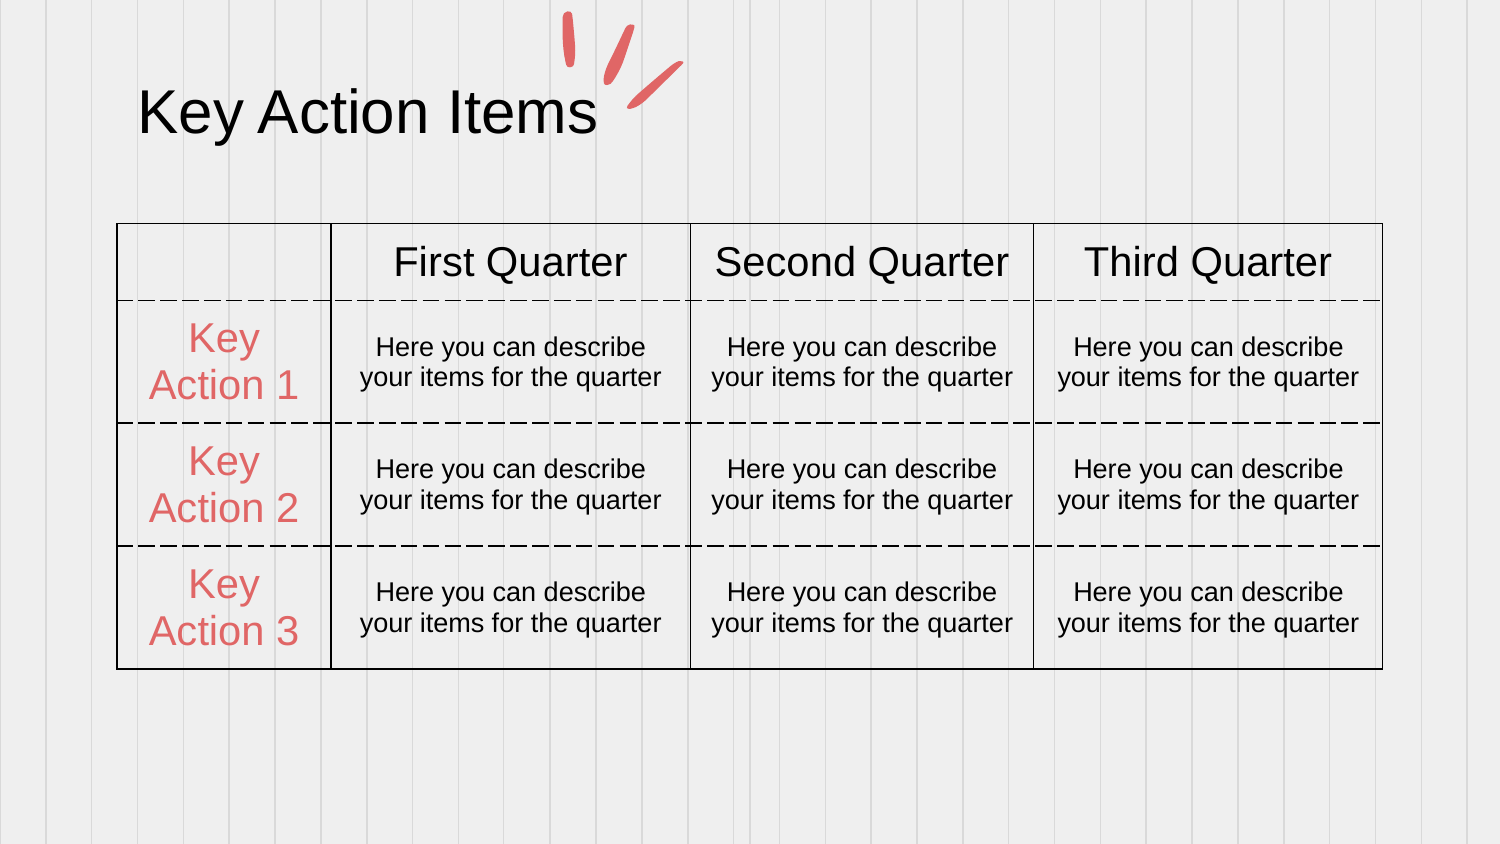

# Key Action Items

|  | First Quarter | Second Quarter | Third Quarter |
| --- | --- | --- | --- |
| Key Action 1 | Here you can describe your items for the quarter | Here you can describe your items for the quarter | Here you can describe your items for the quarter |
| Key Action 2 | Here you can describe your items for the quarter | Here you can describe your items for the quarter | Here you can describe your items for the quarter |
| Key Action 3 | Here you can describe your items for the quarter | Here you can describe your items for the quarter | Here you can describe your items for the quarter |